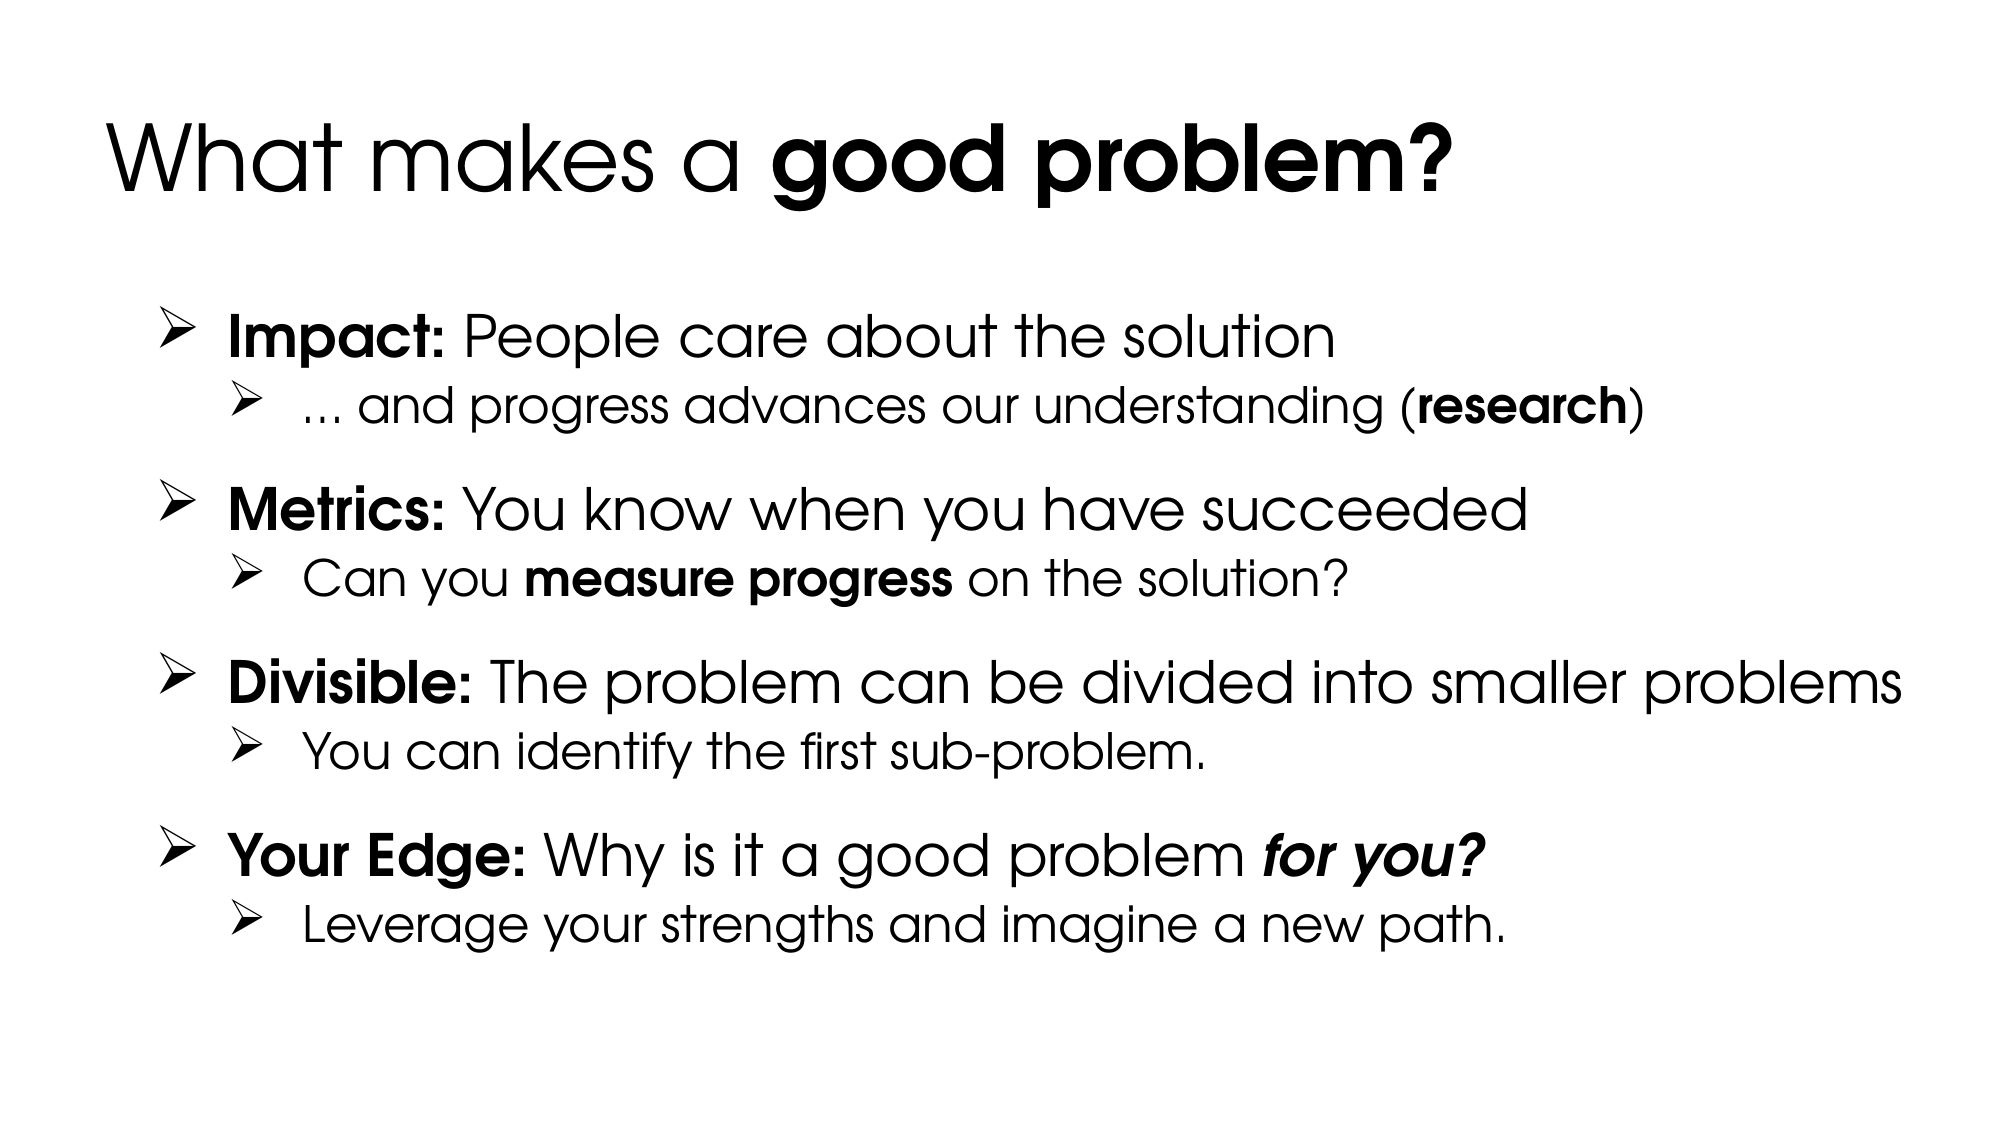

# What makes a good problem?
Impact: People care about the solution
… and progress advances our understanding (research)
Metrics: You know when you have succeeded
Can you measure progress on the solution?
Divisible: The problem can be divided into smaller problems
You can identify the first sub-problem.
Your Edge: Why is it a good problem for you?
Leverage your strengths and imagine a new path.